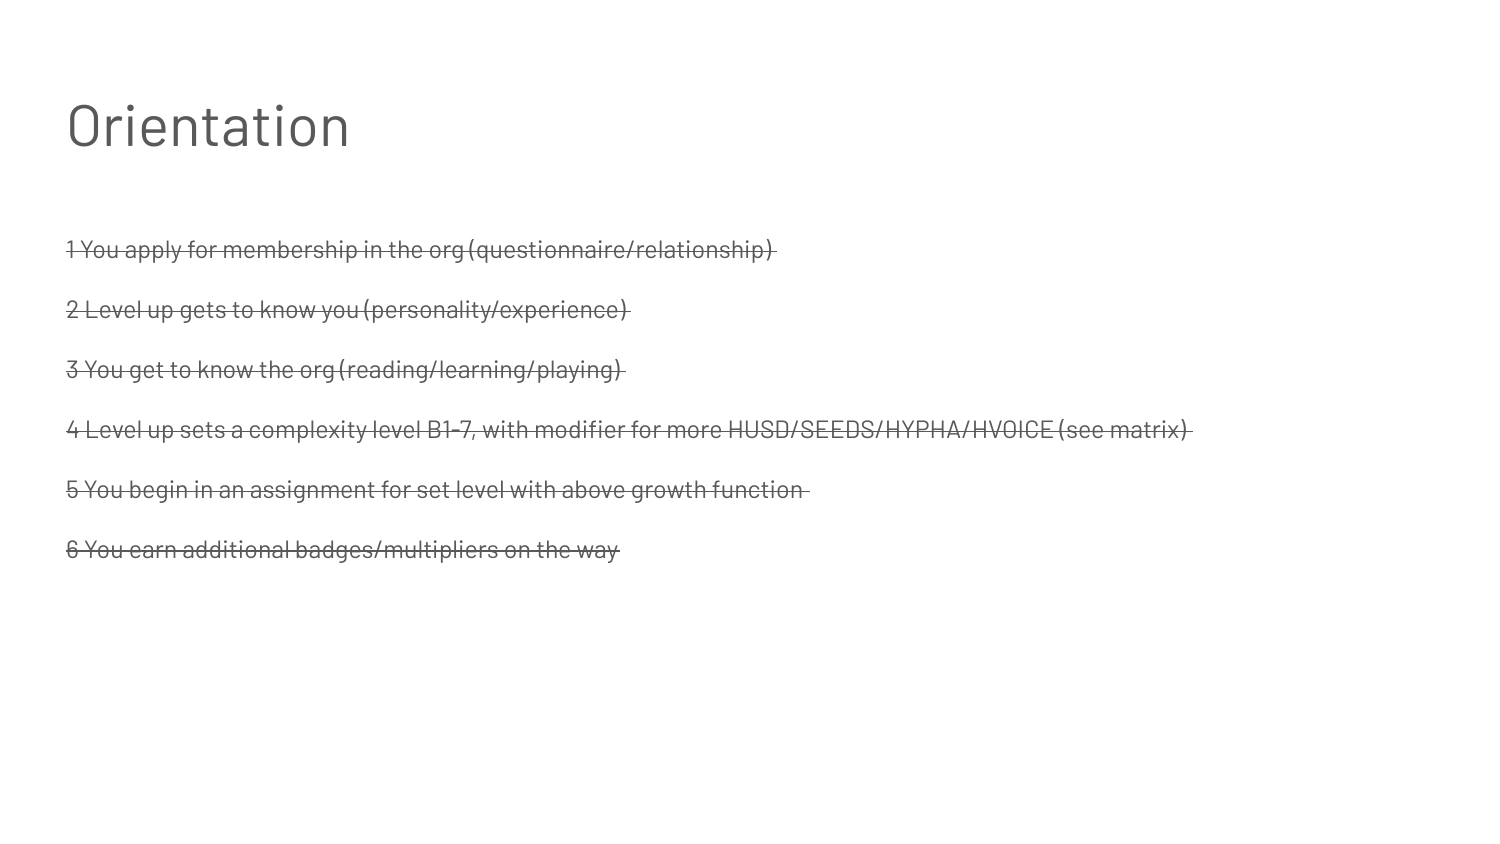

# Orientation
1 You apply for membership in the org (questionnaire/relationship)
2 Level up gets to know you (personality/experience)
3 You get to know the org (reading/learning/playing)
4 Level up sets a complexity level B1-7, with modifier for more HUSD/SEEDS/HYPHA/HVOICE (see matrix)
5 You begin in an assignment for set level with above growth function
6 You earn additional badges/multipliers on the way